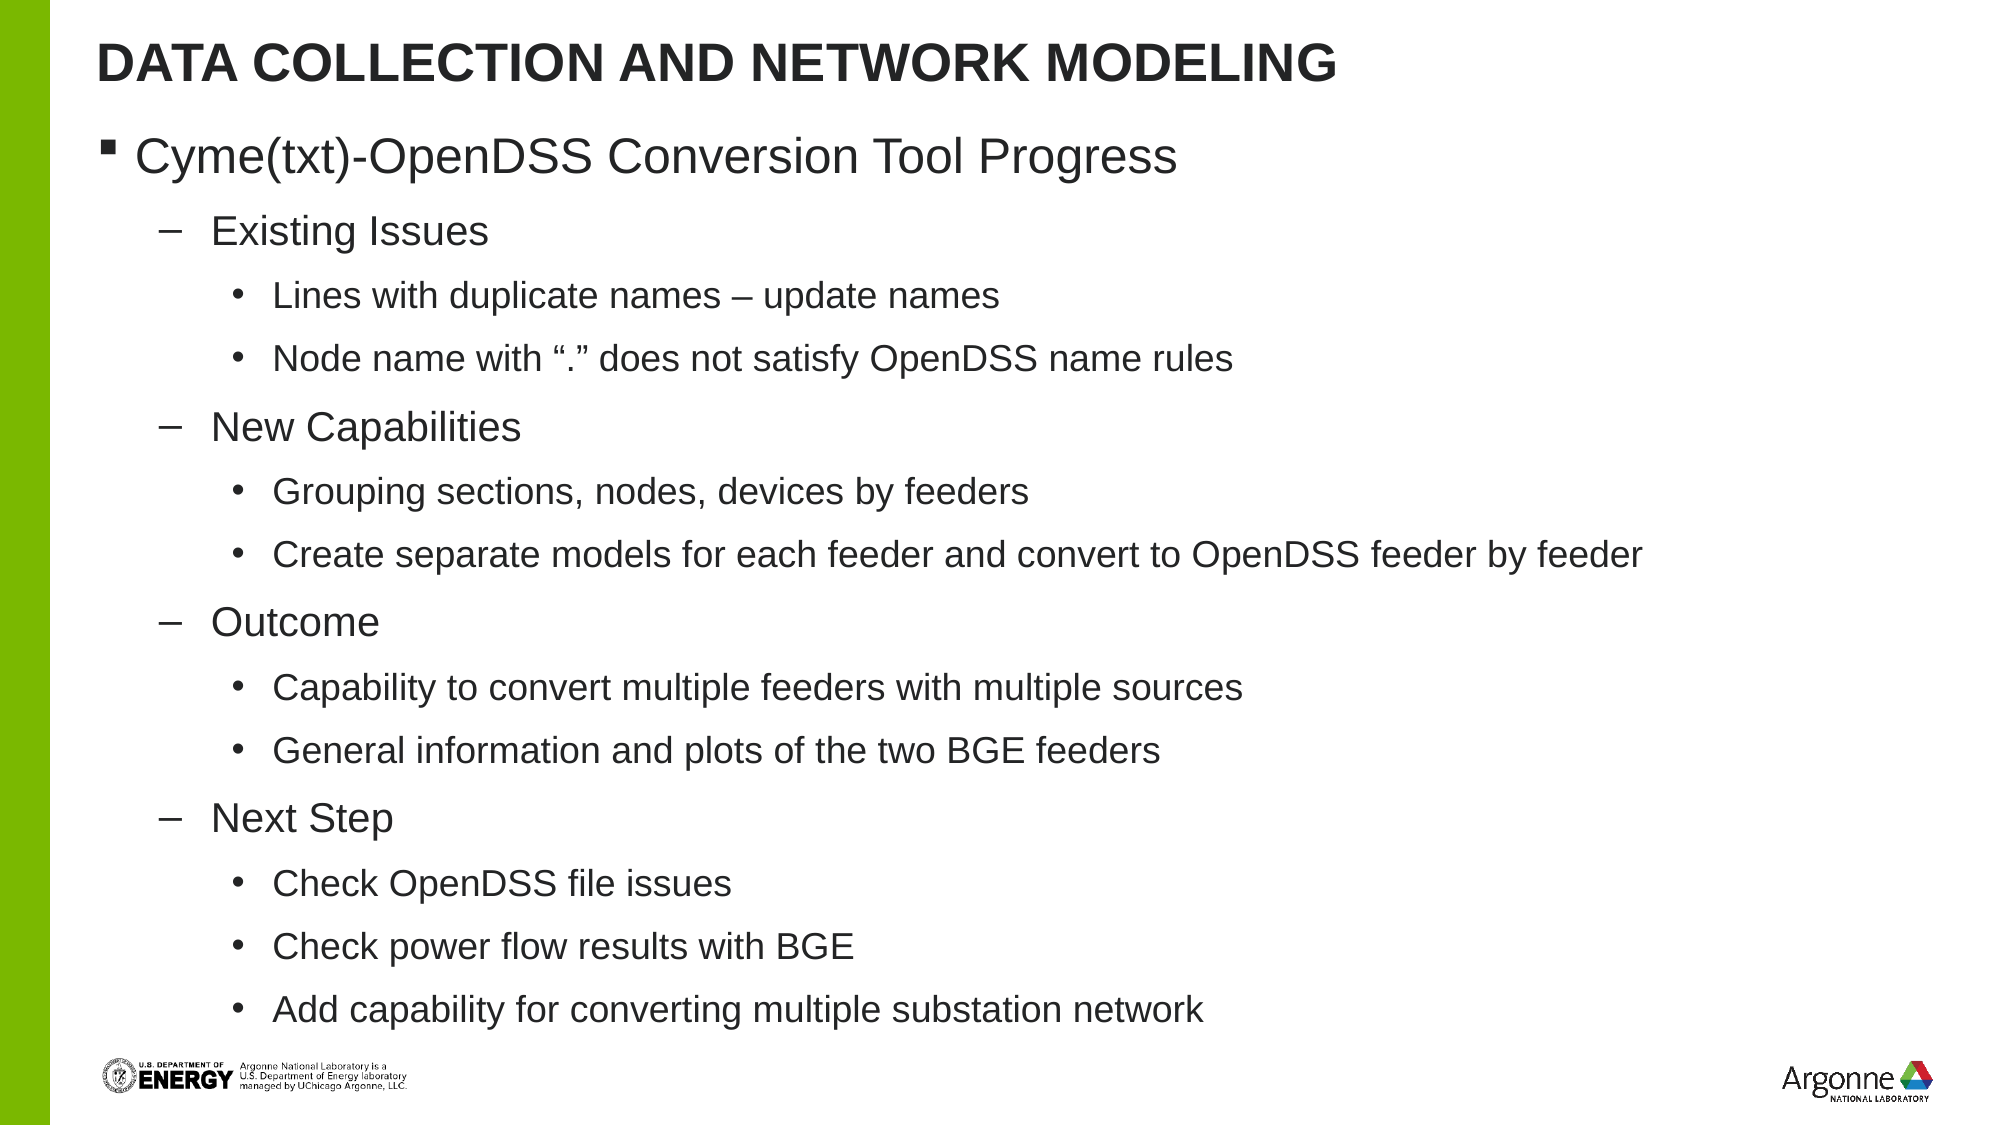

# Data collection and network modeling
Cyme(txt)-OpenDSS Conversion Tool Progress
Existing Issues
Lines with duplicate names – update names
Node name with “.” does not satisfy OpenDSS name rules
New Capabilities
Grouping sections, nodes, devices by feeders
Create separate models for each feeder and convert to OpenDSS feeder by feeder
Outcome
Capability to convert multiple feeders with multiple sources
General information and plots of the two BGE feeders
Next Step
Check OpenDSS file issues
Check power flow results with BGE
Add capability for converting multiple substation network